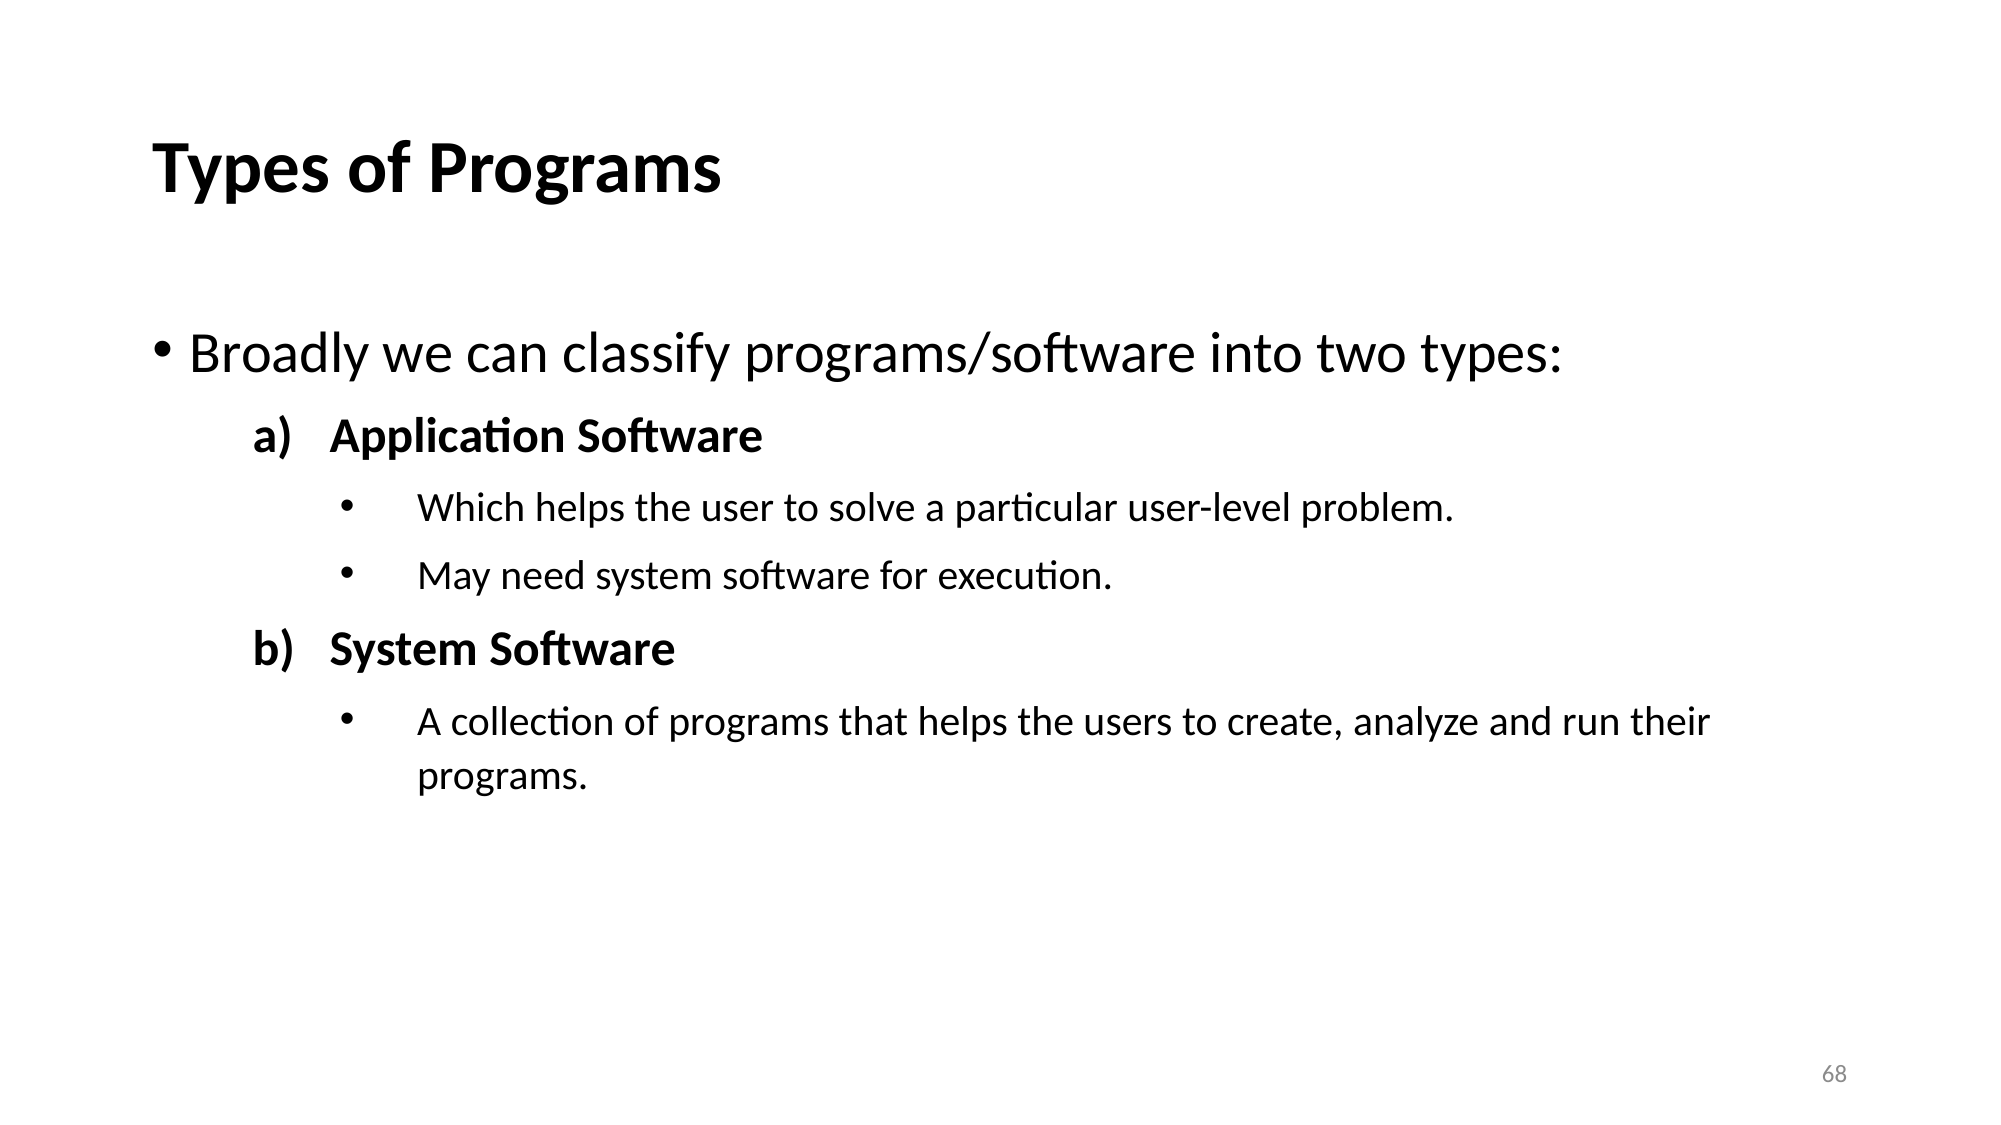

# Types of Programs
Broadly we can classify programs/software into two types:
Application Software
Which helps the user to solve a particular user-level problem.
May need system software for execution.
System Software
A collection of programs that helps the users to create, analyze and run their programs.
68